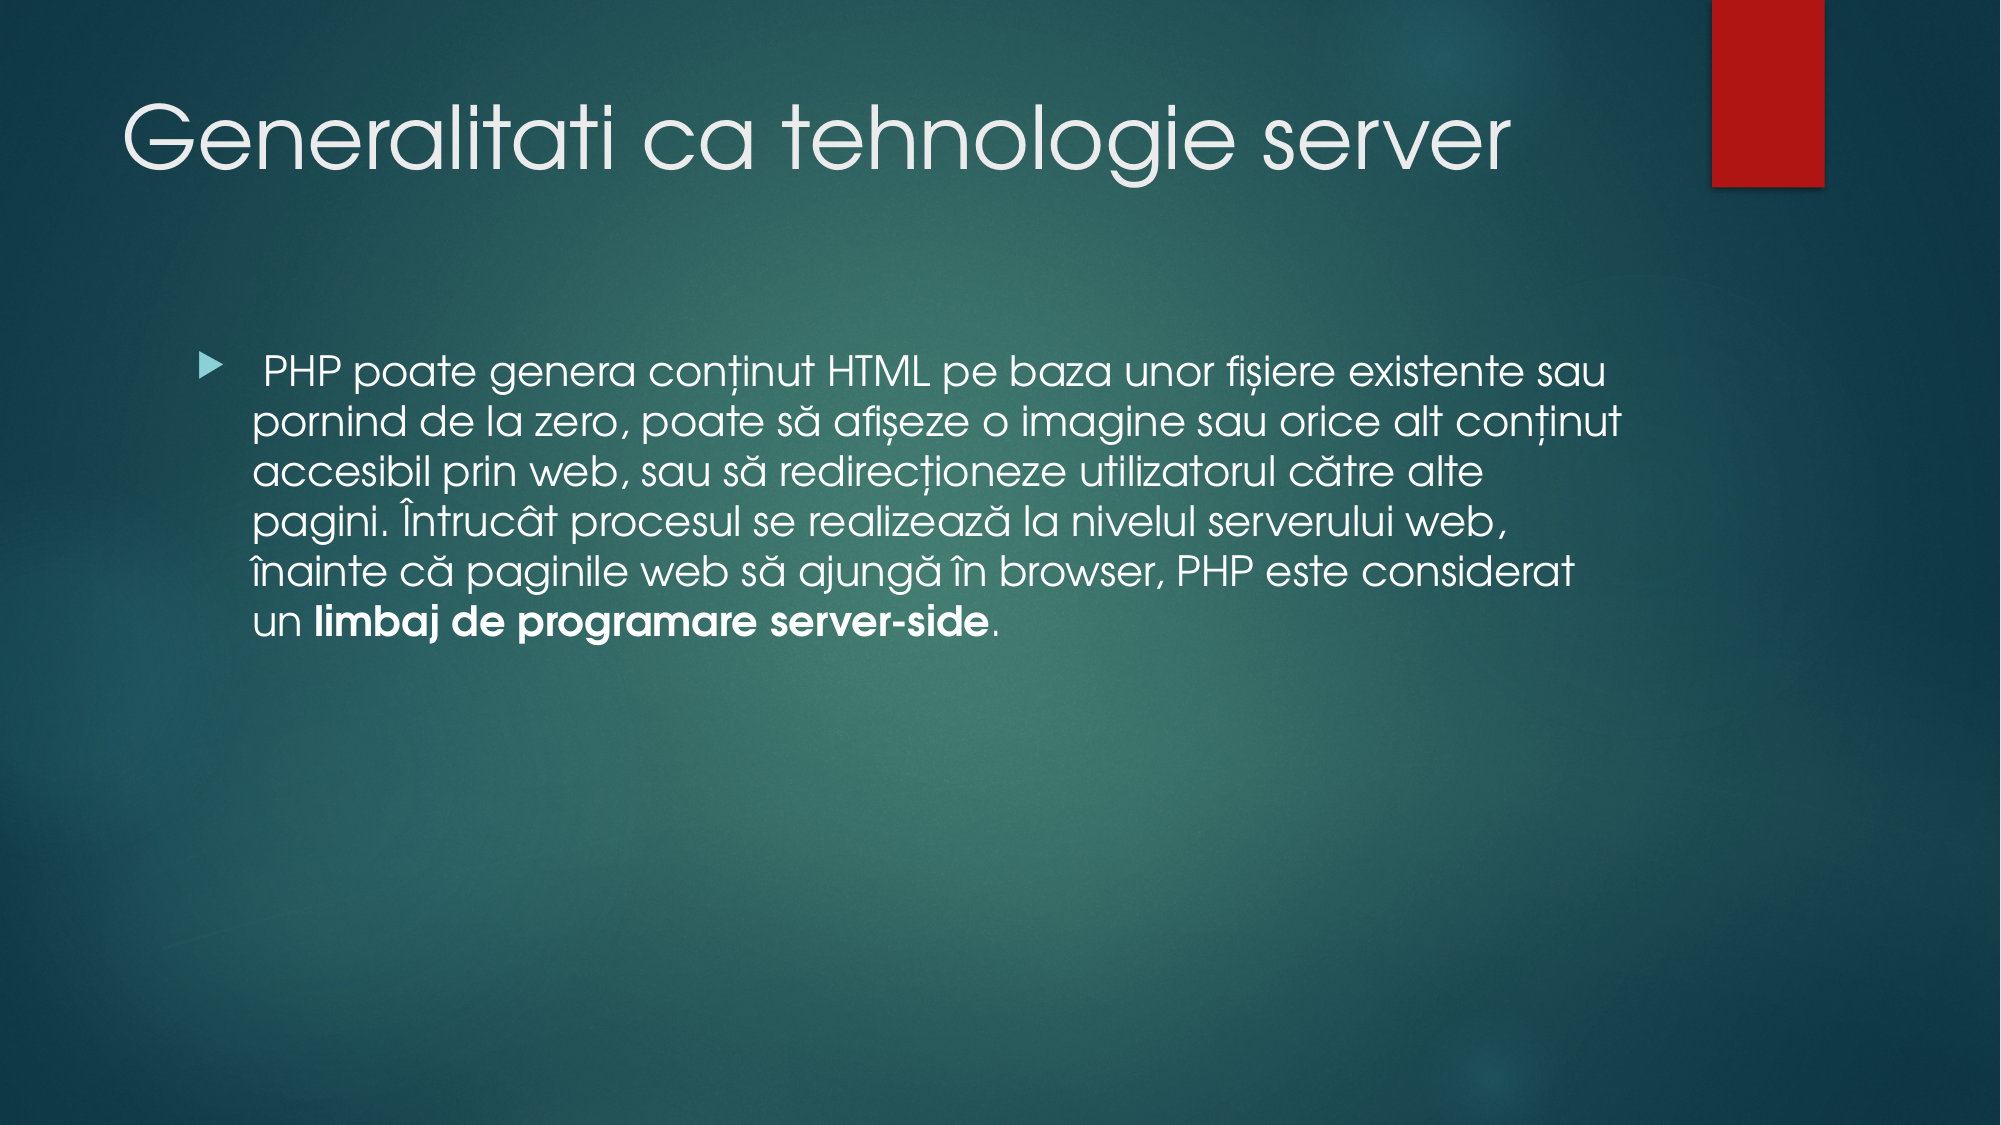

# Generalitati ca tehnologie server
 PHP poate genera conținut HTML pe baza unor fișiere existente sau pornind de la zero, poate să afișeze o imagine sau orice alt conținut accesibil prin web, sau să redirecționeze utilizatorul către alte pagini. Întrucât procesul se realizează la nivelul serverului web, înainte că paginile web să ajungă în browser, PHP este considerat un limbaj de programare server-side.